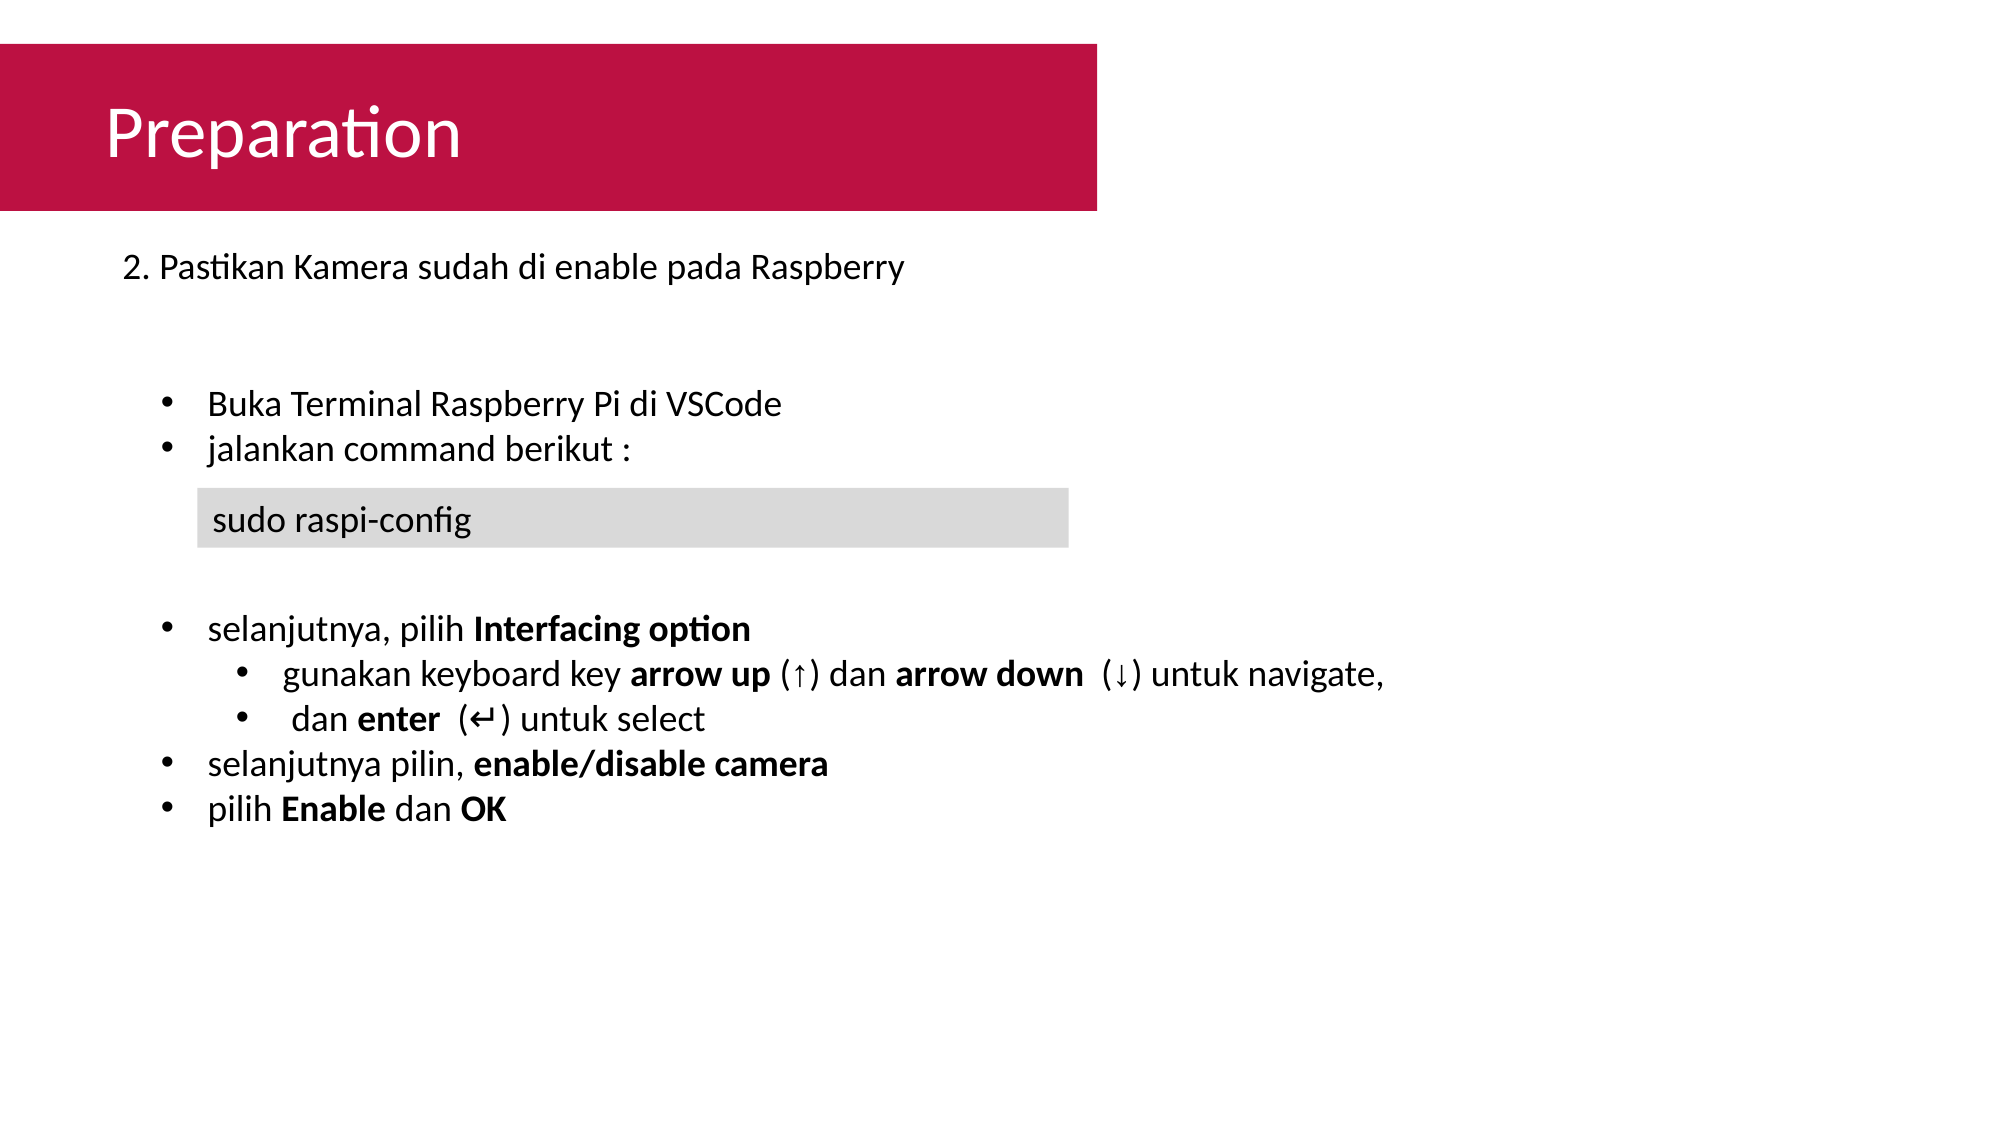

Preparation
2. Pastikan Kamera sudah di enable pada Raspberry
Buka Terminal Raspberry Pi di VSCode
jalankan command berikut :

selanjutnya, pilih Interfacing option
gunakan keyboard key arrow up (↑) dan arrow down  (↓) untuk navigate,
 dan enter  (↵) untuk select
selanjutnya pilin, enable/disable camera
pilih Enable dan OK
sudo raspi-config